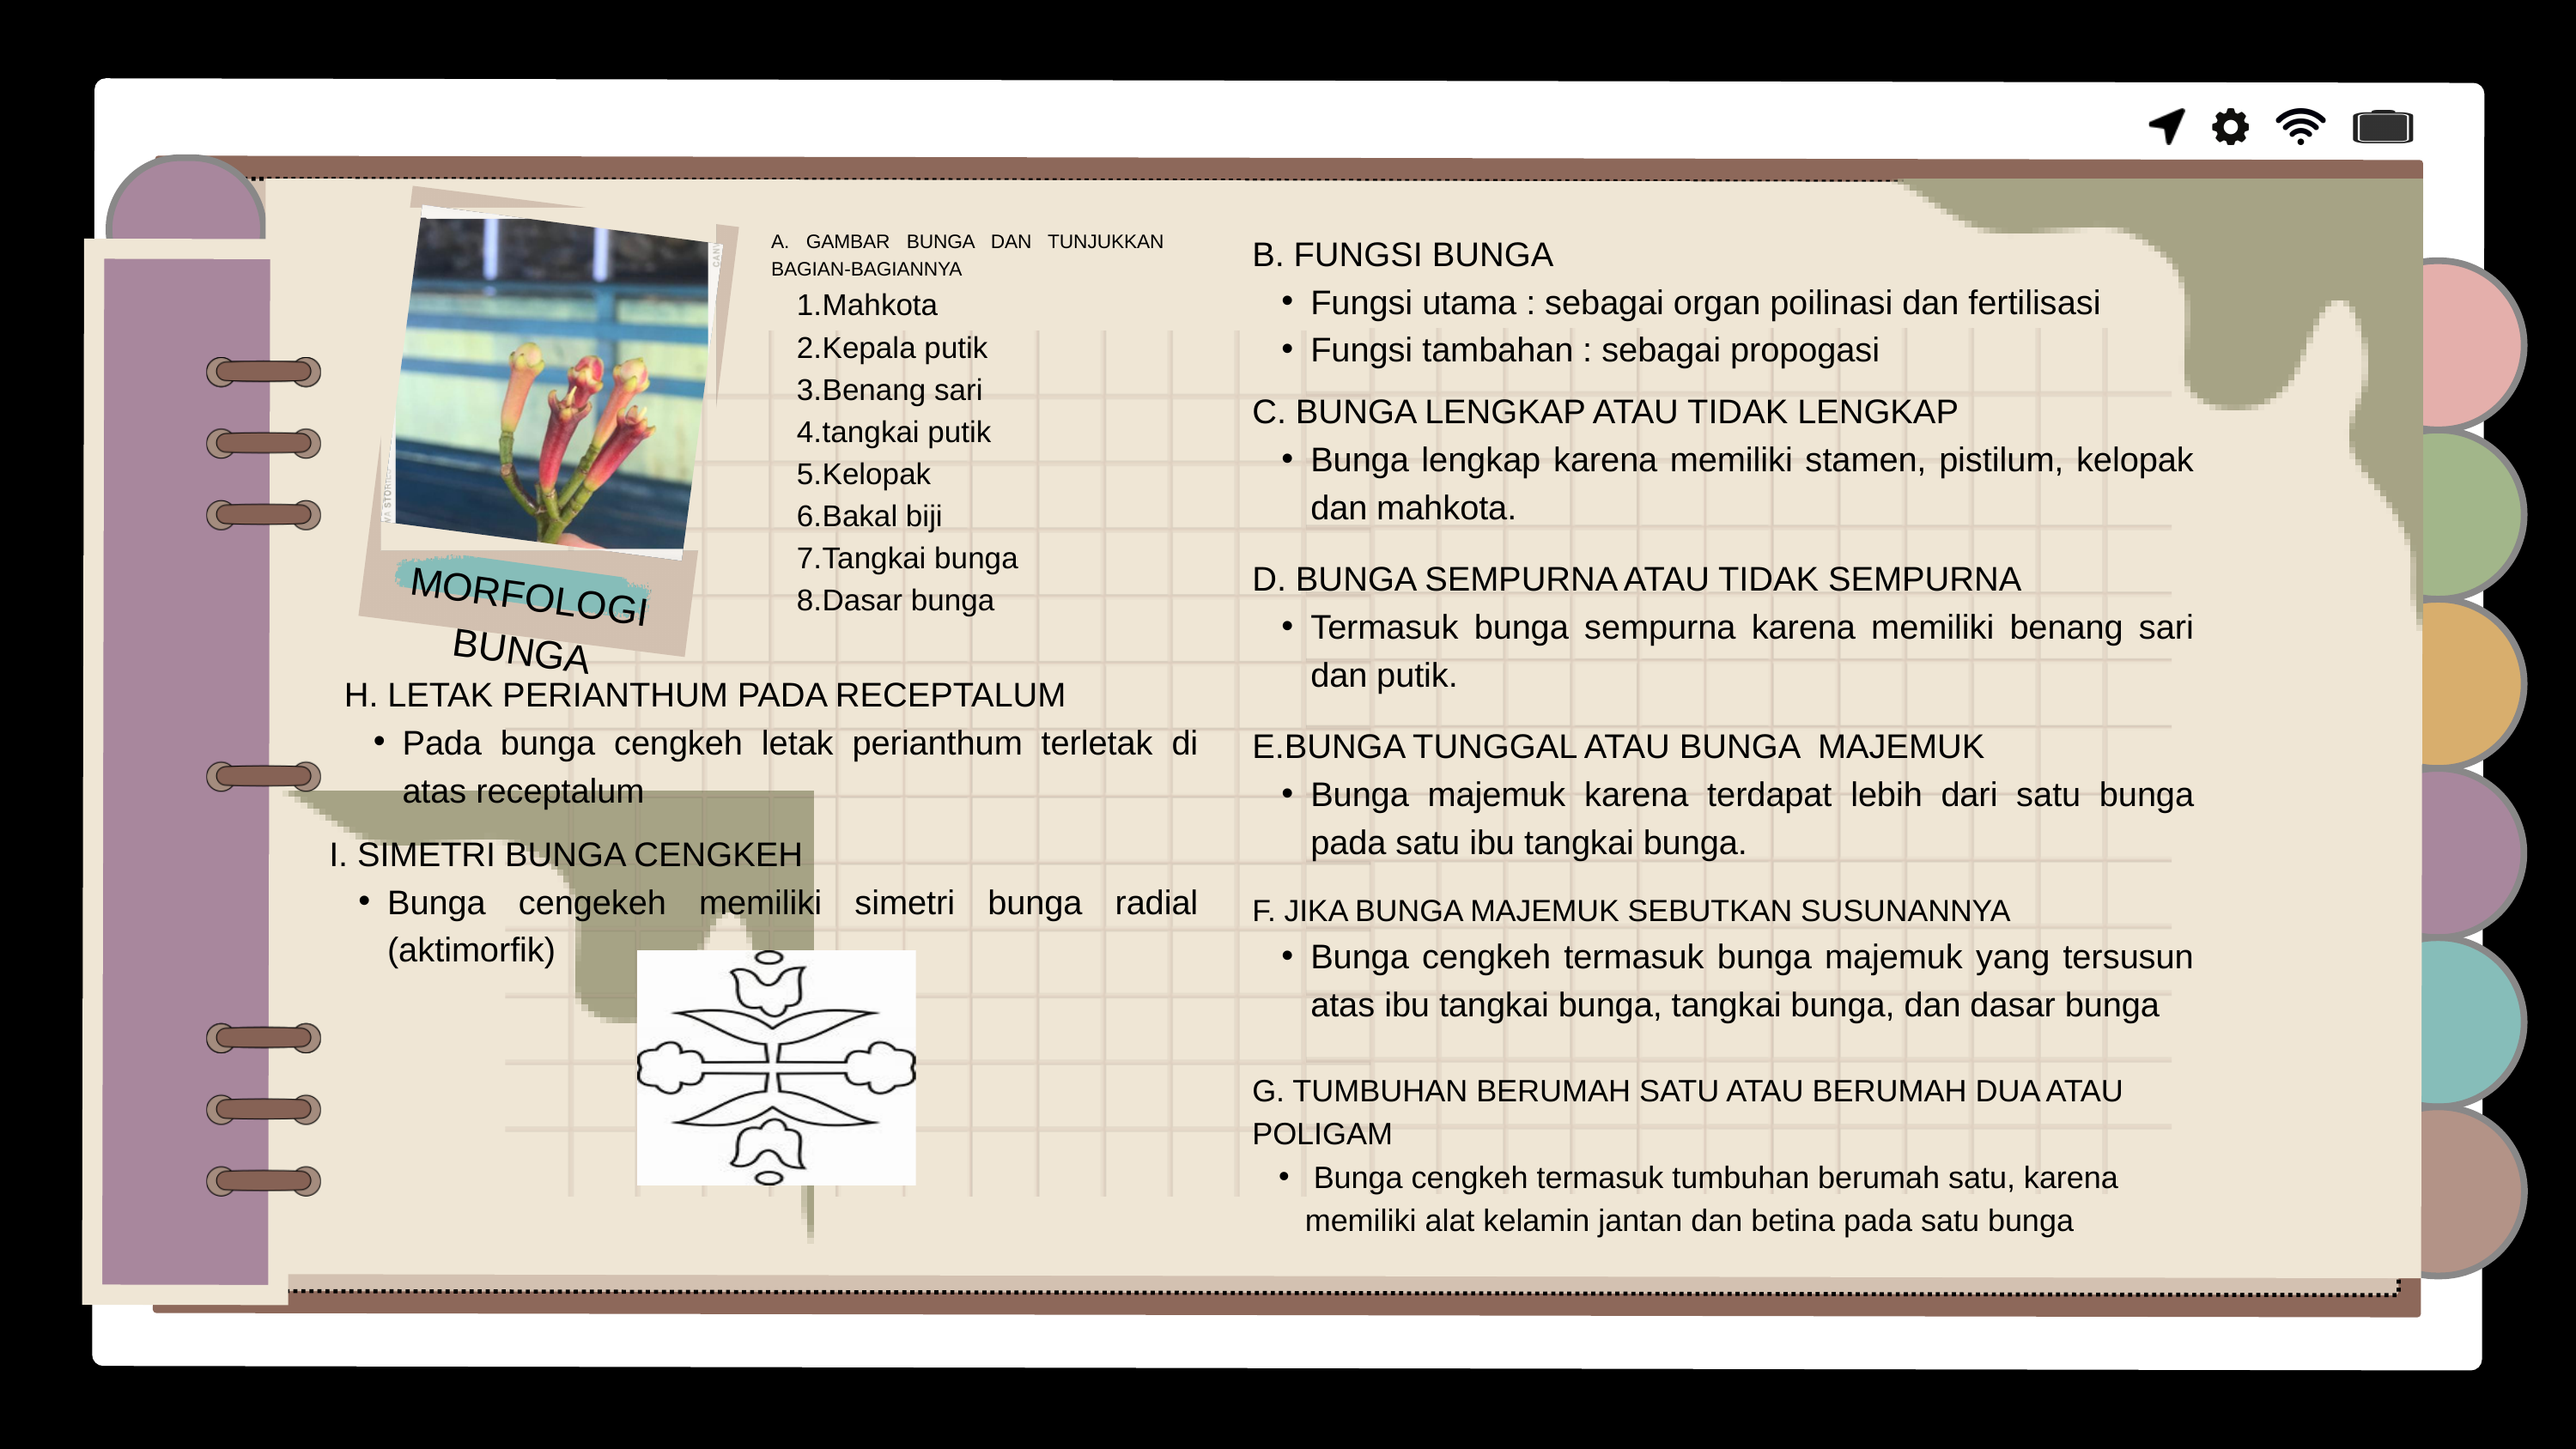

i. simetri bunga cengkeh

A. GAMBAR BUNGA DAN TUNJUKKAN BAGIAN-BAGIANNYA
Mahkota
Kepala putik
Benang sari
tangkai putik
Kelopak
Bakal biji
Tangkai bunga
Dasar bunga
B. FUNGSI BUNGA
Fungsi utama : sebagai organ poilinasi dan fertilisasi
Fungsi tambahan : sebagai propogasi

C. BUNGA LENGKAP ATAU TIDAK LENGKAP
Bunga lengkap karena memiliki stamen, pistilum, kelopak dan mahkota.
D. BUNGA SEMPURNA ATAU TIDAK SEMPURNA
Termasuk bunga sempurna karena memiliki benang sari dan putik.

MORFOLOGI BUNGA
H. LETAK PERIANTHUM PADA RECEPTALUM
Pada bunga cengkeh letak perianthum terletak di atas receptalum
E.BUNGA TUNGGAL ATAU BUNGA  MAJEMUK
Bunga majemuk karena terdapat lebih dari satu bunga pada satu ibu tangkai bunga.

I. SIMETRI BUNGA CENGKEH
Bunga cengekeh memiliki simetri bunga radial (aktimorfik)
F. JIKA BUNGA MAJEMUK SEBUTKAN SUSUNANNYA
Bunga cengkeh termasuk bunga majemuk yang tersusun atas ibu tangkai bunga, tangkai bunga, dan dasar bunga

G. TUMBUHAN BERUMAH SATU ATAU BERUMAH DUA ATAU POLIGAM
 Bunga cengkeh termasuk tumbuhan berumah satu, karena memiliki alat kelamin jantan dan betina pada satu bunga